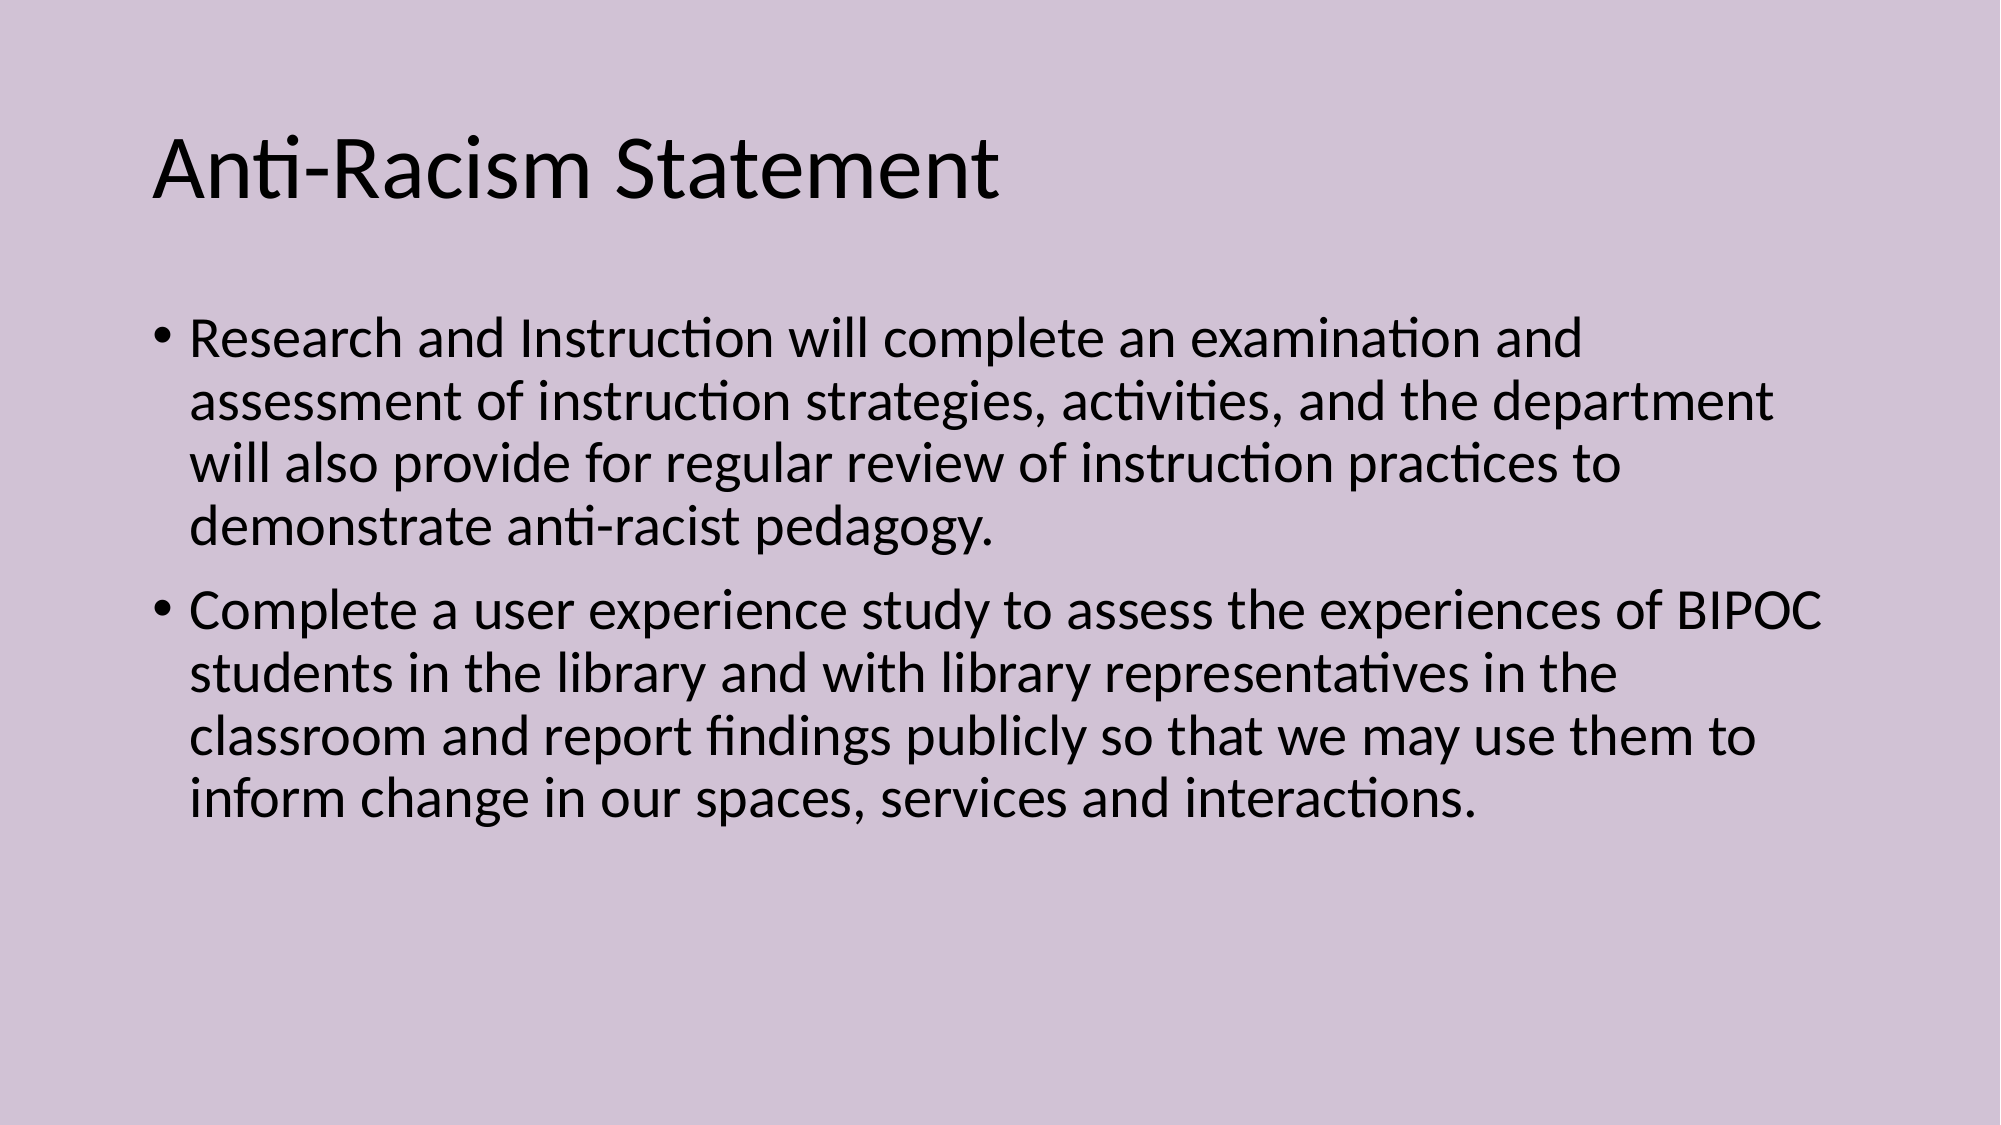

# Anti-Racism Statement
Research and Instruction will complete an examination and assessment of instruction strategies, activities, and the department will also provide for regular review of instruction practices to demonstrate anti-racist pedagogy.
Complete a user experience study to assess the experiences of BIPOC students in the library and with library representatives in the classroom and report findings publicly so that we may use them to inform change in our spaces, services and interactions.